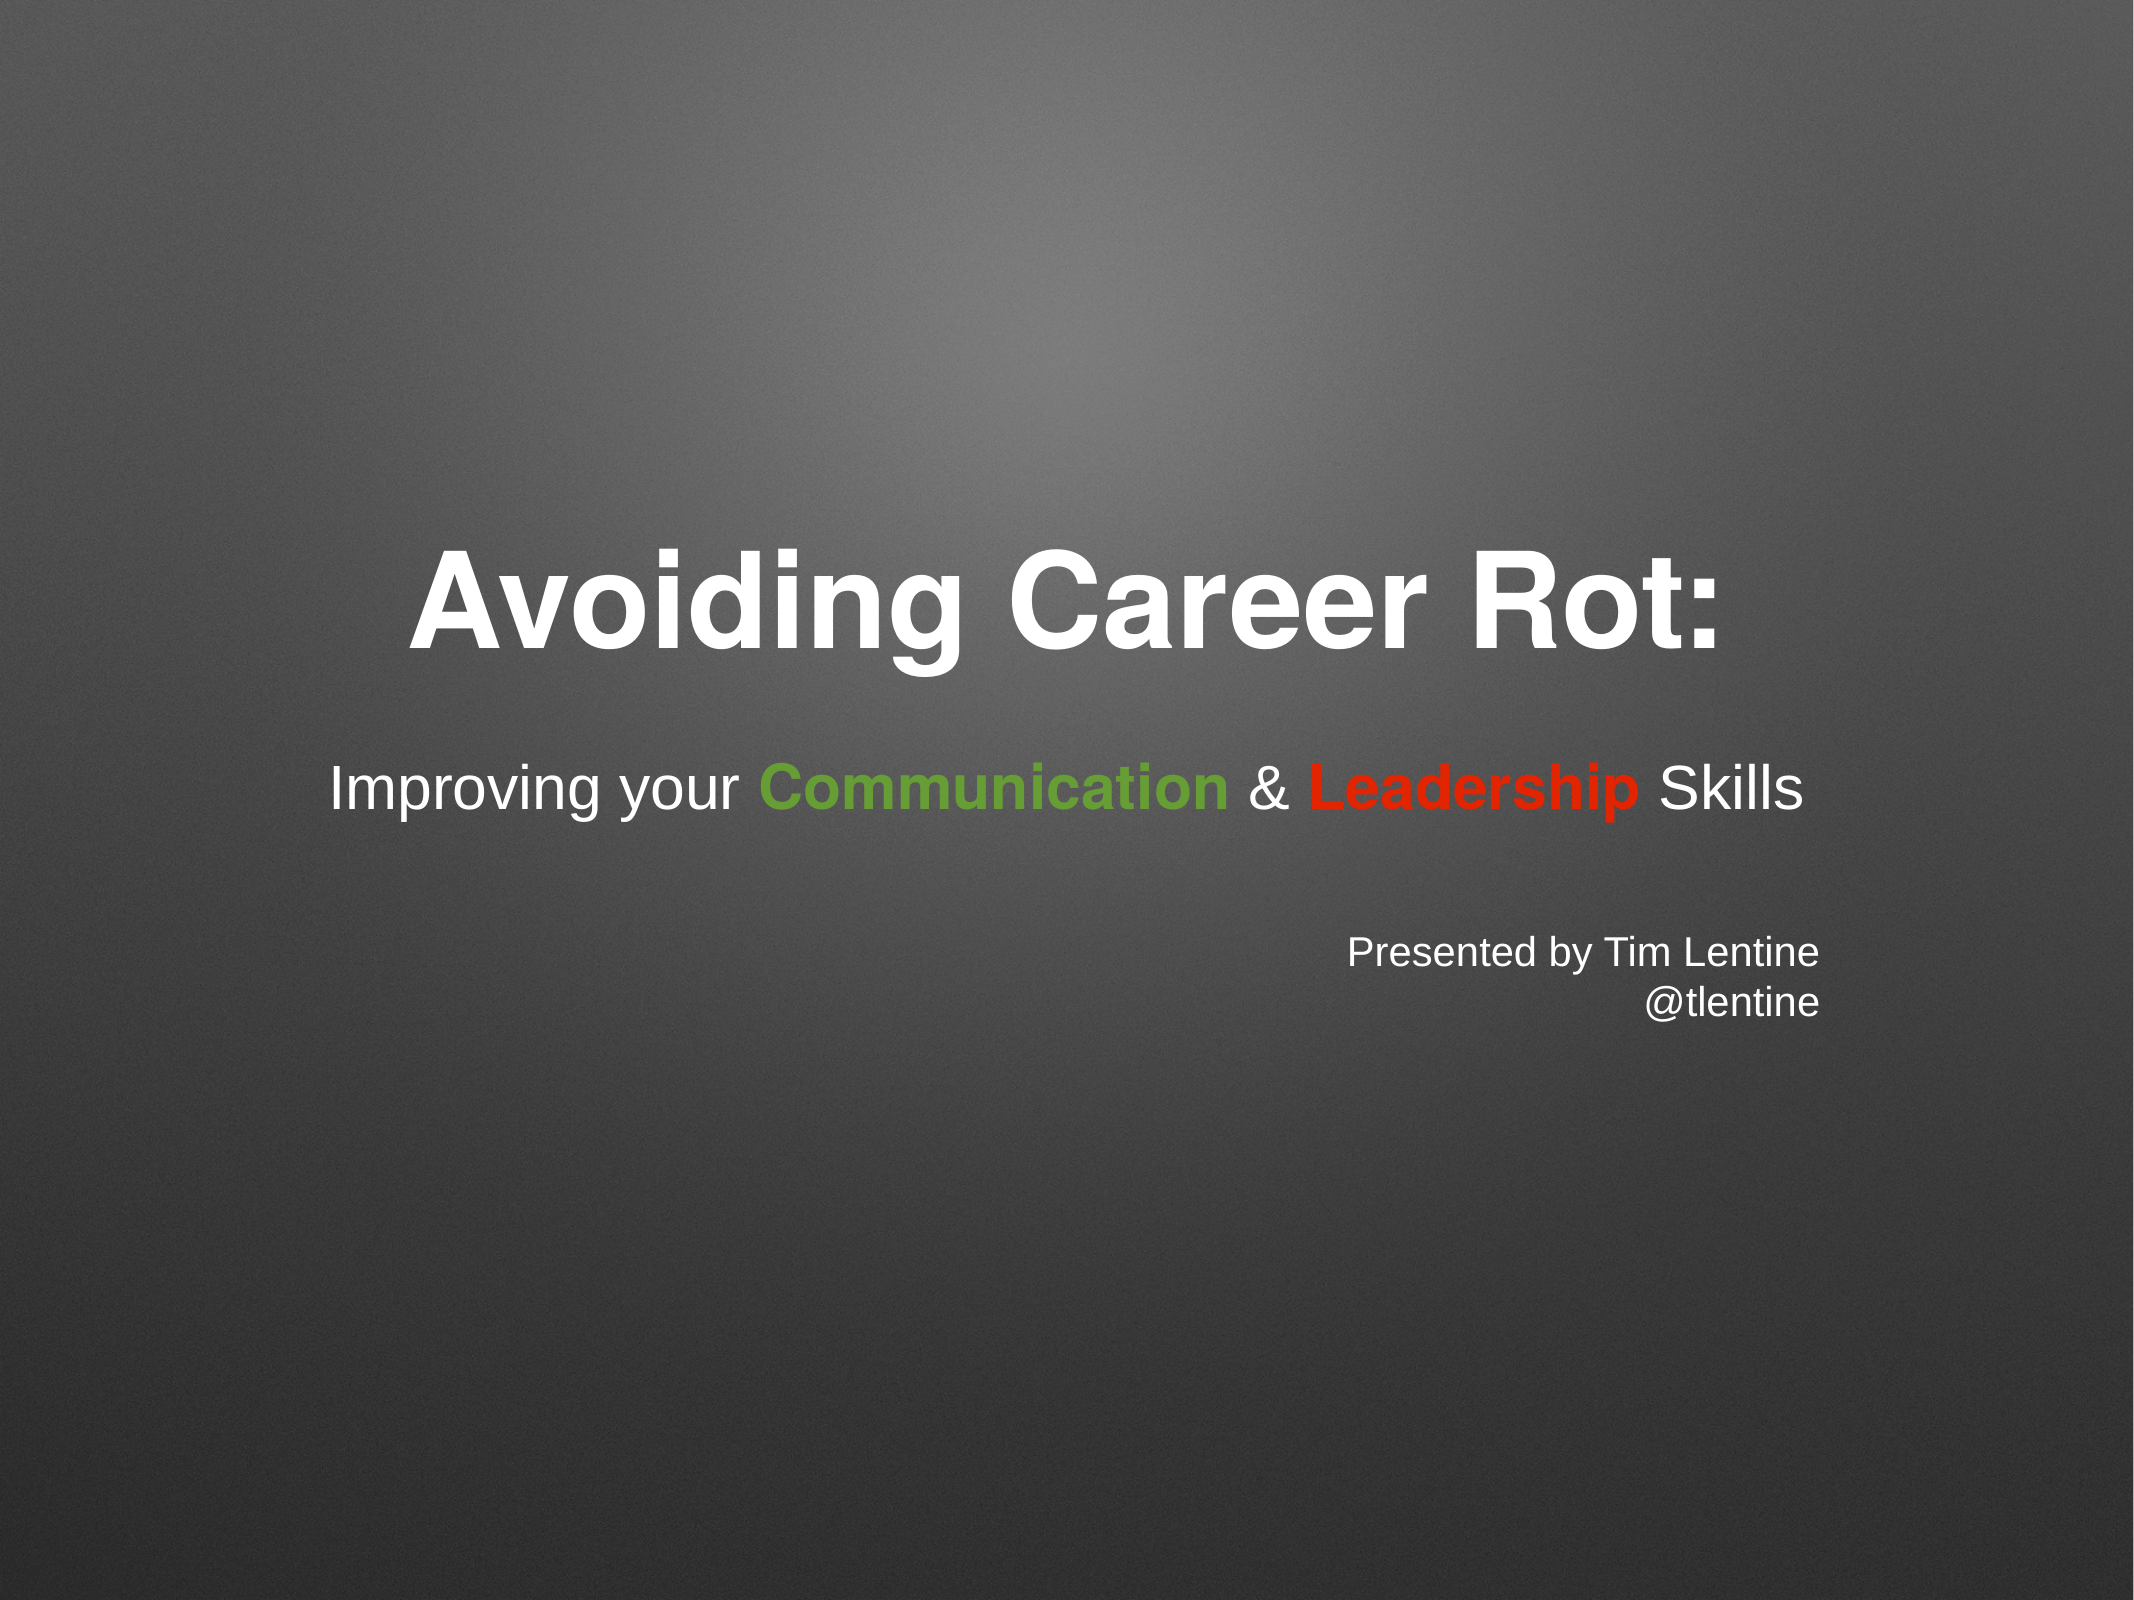

# Avoiding Career Rot:
Improving your Communication & Leadership Skills
Presented by Tim Lentine
@tlentine